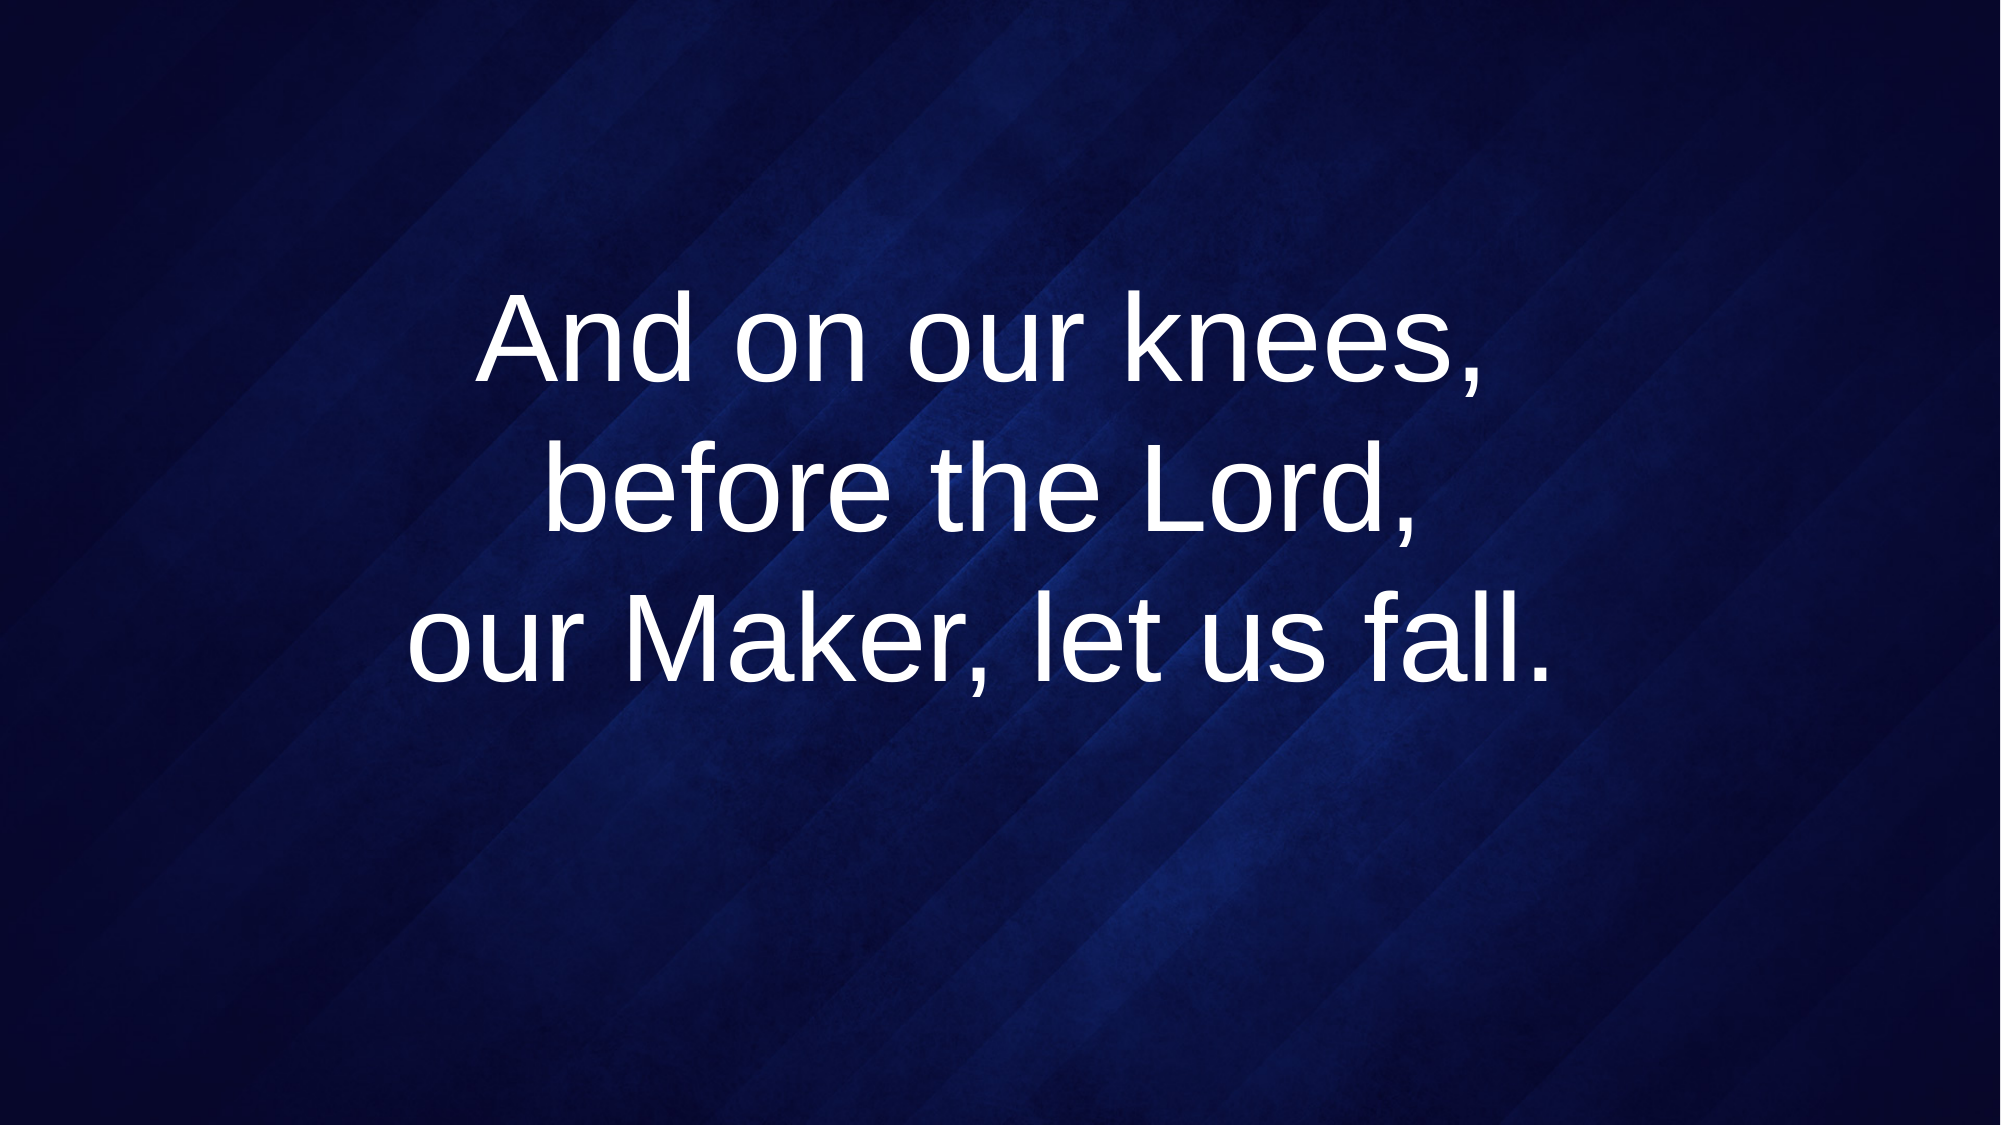

# And on our knees, before the Lord, our Maker, let us fall.